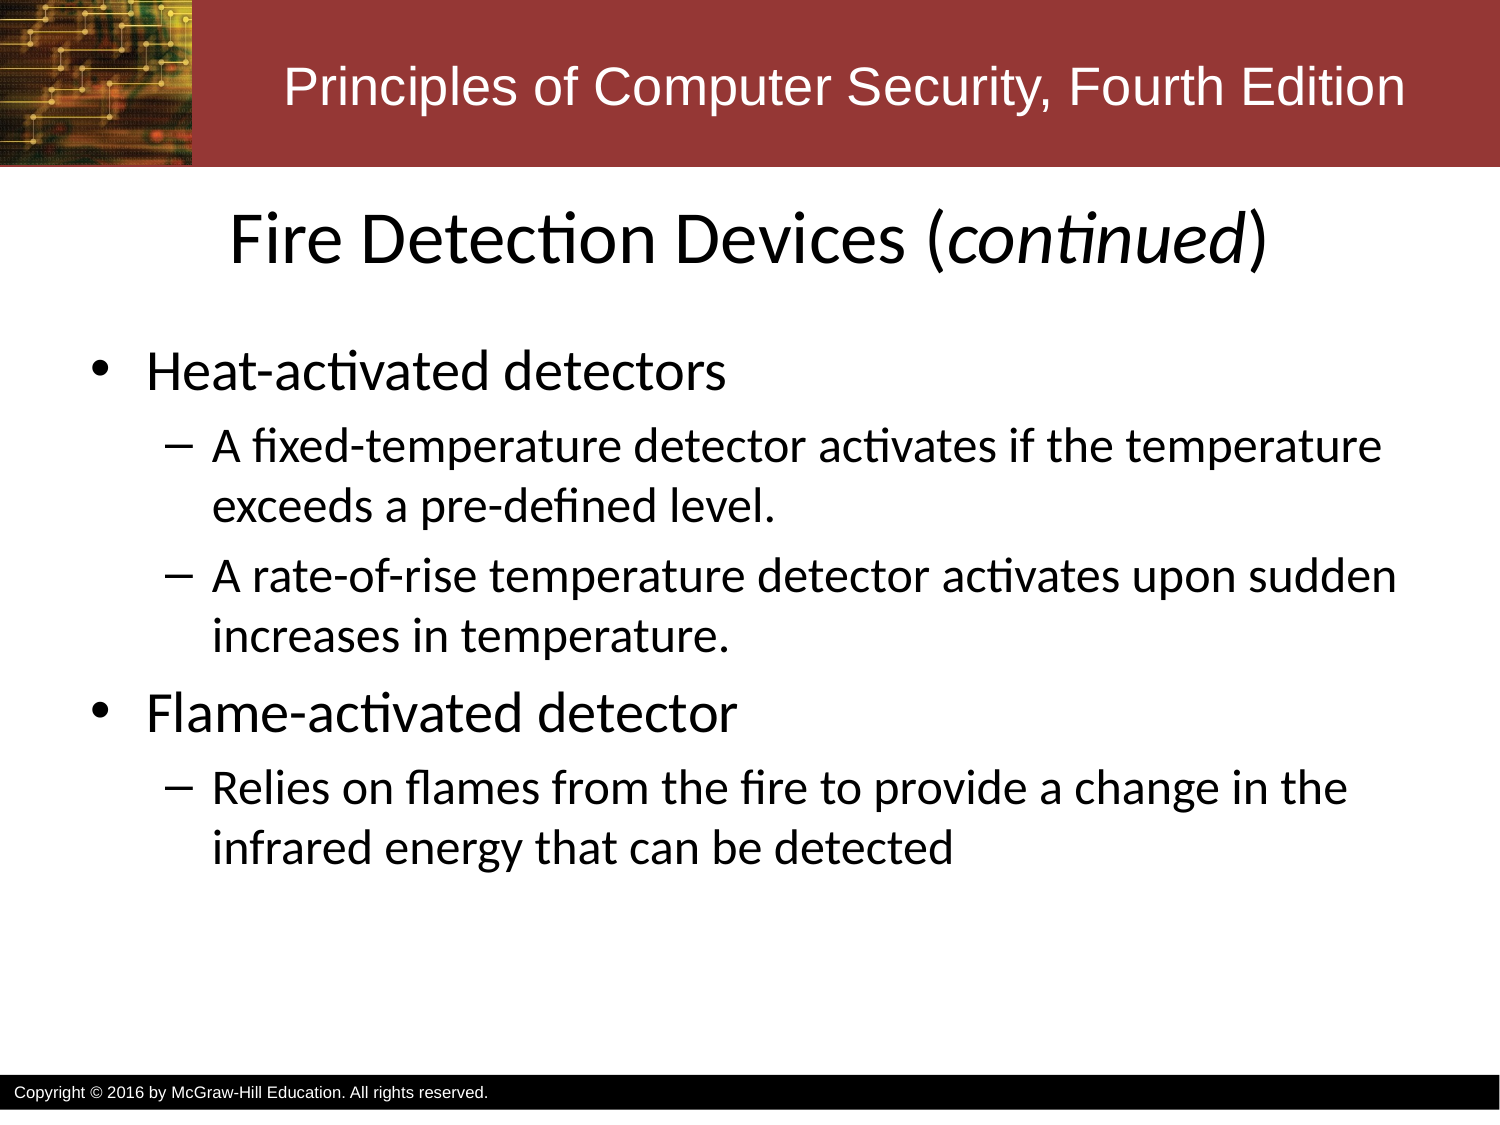

# Fire Detection Devices (continued)
Heat-activated detectors
A fixed-temperature detector activates if the temperature exceeds a pre-defined level.
A rate-of-rise temperature detector activates upon sudden increases in temperature.
Flame-activated detector
Relies on flames from the fire to provide a change in the infrared energy that can be detected